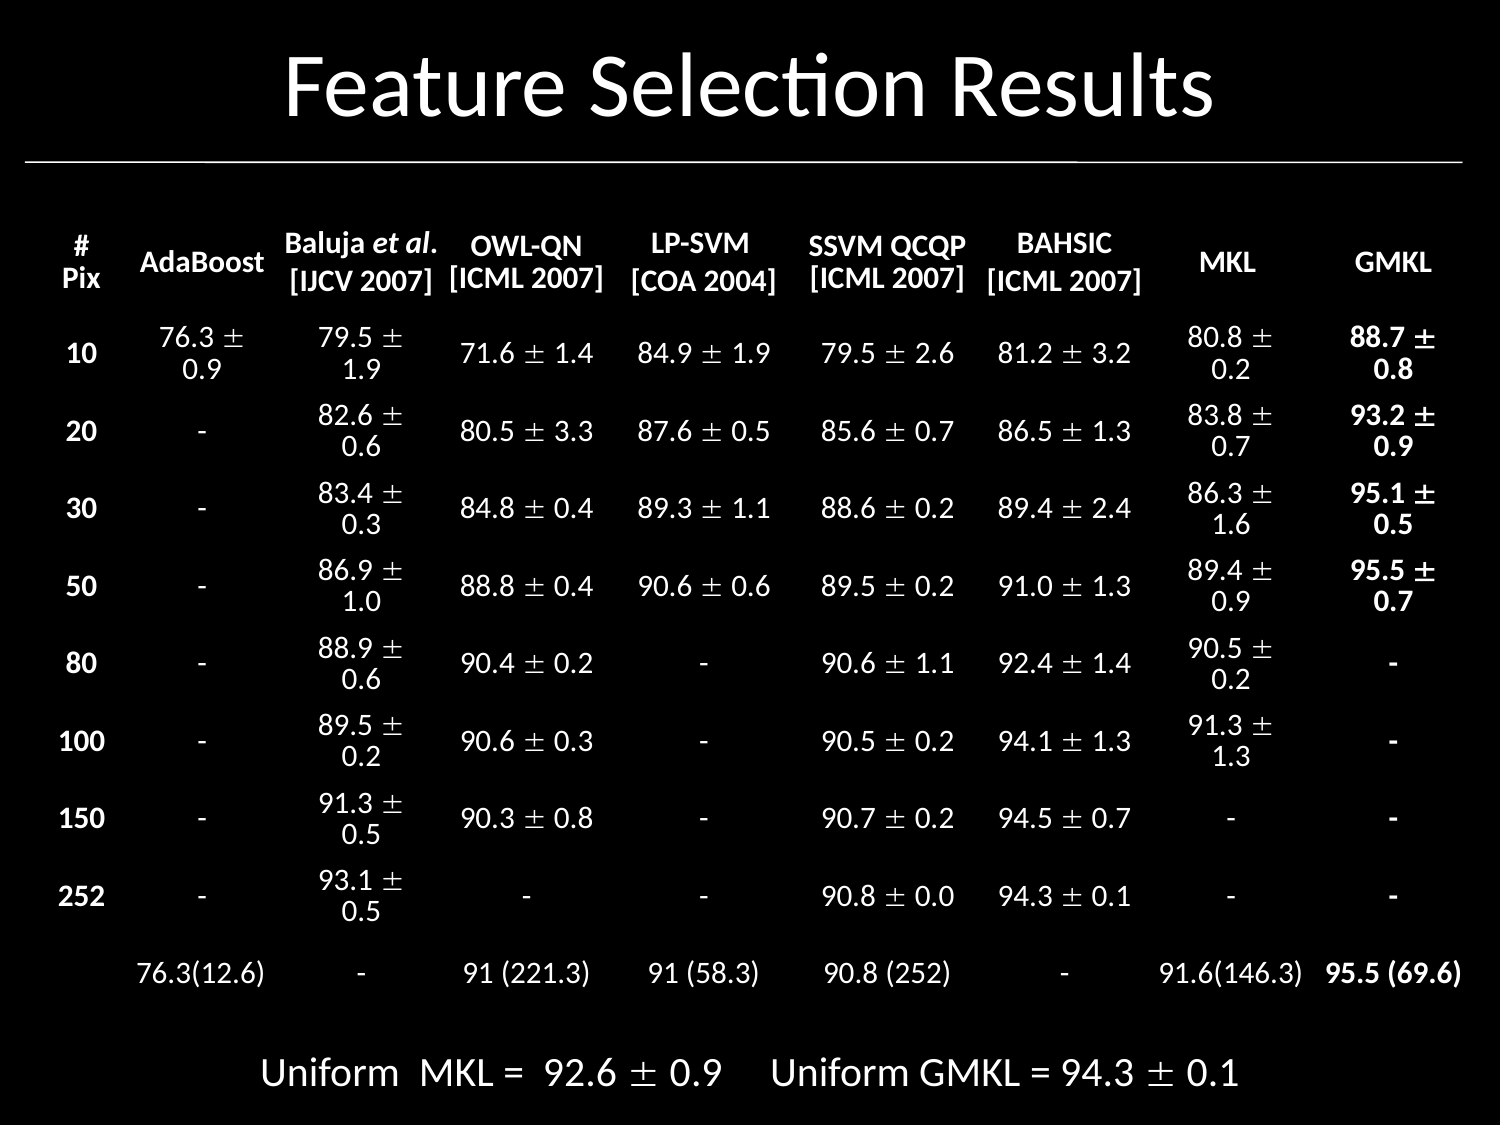

Feature Selection Results

| # Pix | AdaBoost | Baluja et al. [IJCV 2007] | OWL-QN [ICML 2007] | LP-SVM [COA 2004] | SSVM QCQP [ICML 2007] | BAHSIC [ICML 2007] | MKL | GMKL |
| --- | --- | --- | --- | --- | --- | --- | --- | --- |
| 10 | 76.3 ± 0.9 | 79.5 ± 1.9 | 71.6 ± 1.4 | 84.9 ± 1.9 | 79.5 ± 2.6 | 81.2 ± 3.2 | 80.8 ± 0.2 | 88.7 ± 0.8 |
| 20 | - | 82.6 ± 0.6 | 80.5 ± 3.3 | 87.6 ± 0.5 | 85.6 ± 0.7 | 86.5 ± 1.3 | 83.8 ± 0.7 | 93.2 ± 0.9 |
| 30 | - | 83.4 ± 0.3 | 84.8 ± 0.4 | 89.3 ± 1.1 | 88.6 ± 0.2 | 89.4 ± 2.4 | 86.3 ± 1.6 | 95.1 ± 0.5 |
| 50 | - | 86.9 ± 1.0 | 88.8 ± 0.4 | 90.6 ± 0.6 | 89.5 ± 0.2 | 91.0 ± 1.3 | 89.4 ± 0.9 | 95.5 ± 0.7 |
| 80 | - | 88.9 ± 0.6 | 90.4 ± 0.2 | - | 90.6 ± 1.1 | 92.4 ± 1.4 | 90.5 ± 0.2 | - |
| 100 | - | 89.5 ± 0.2 | 90.6 ± 0.3 | - | 90.5 ± 0.2 | 94.1 ± 1.3 | 91.3 ± 1.3 | - |
| 150 | - | 91.3 ± 0.5 | 90.3 ± 0.8 | - | 90.7 ± 0.2 | 94.5 ± 0.7 | - | - |
| 252 | - | 93.1 ± 0.5 | - | - | 90.8 ± 0.0 | 94.3 ± 0.1 | - | - |
|  | 76.3(12.6) | - | 91 (221.3) | 91 (58.3) | 90.8 (252) | - | 91.6(146.3) | 95.5 (69.6) |
Uniform  MKL =  92.6 ± 0.9     Uniform GMKL = 94.3 ± 0.1